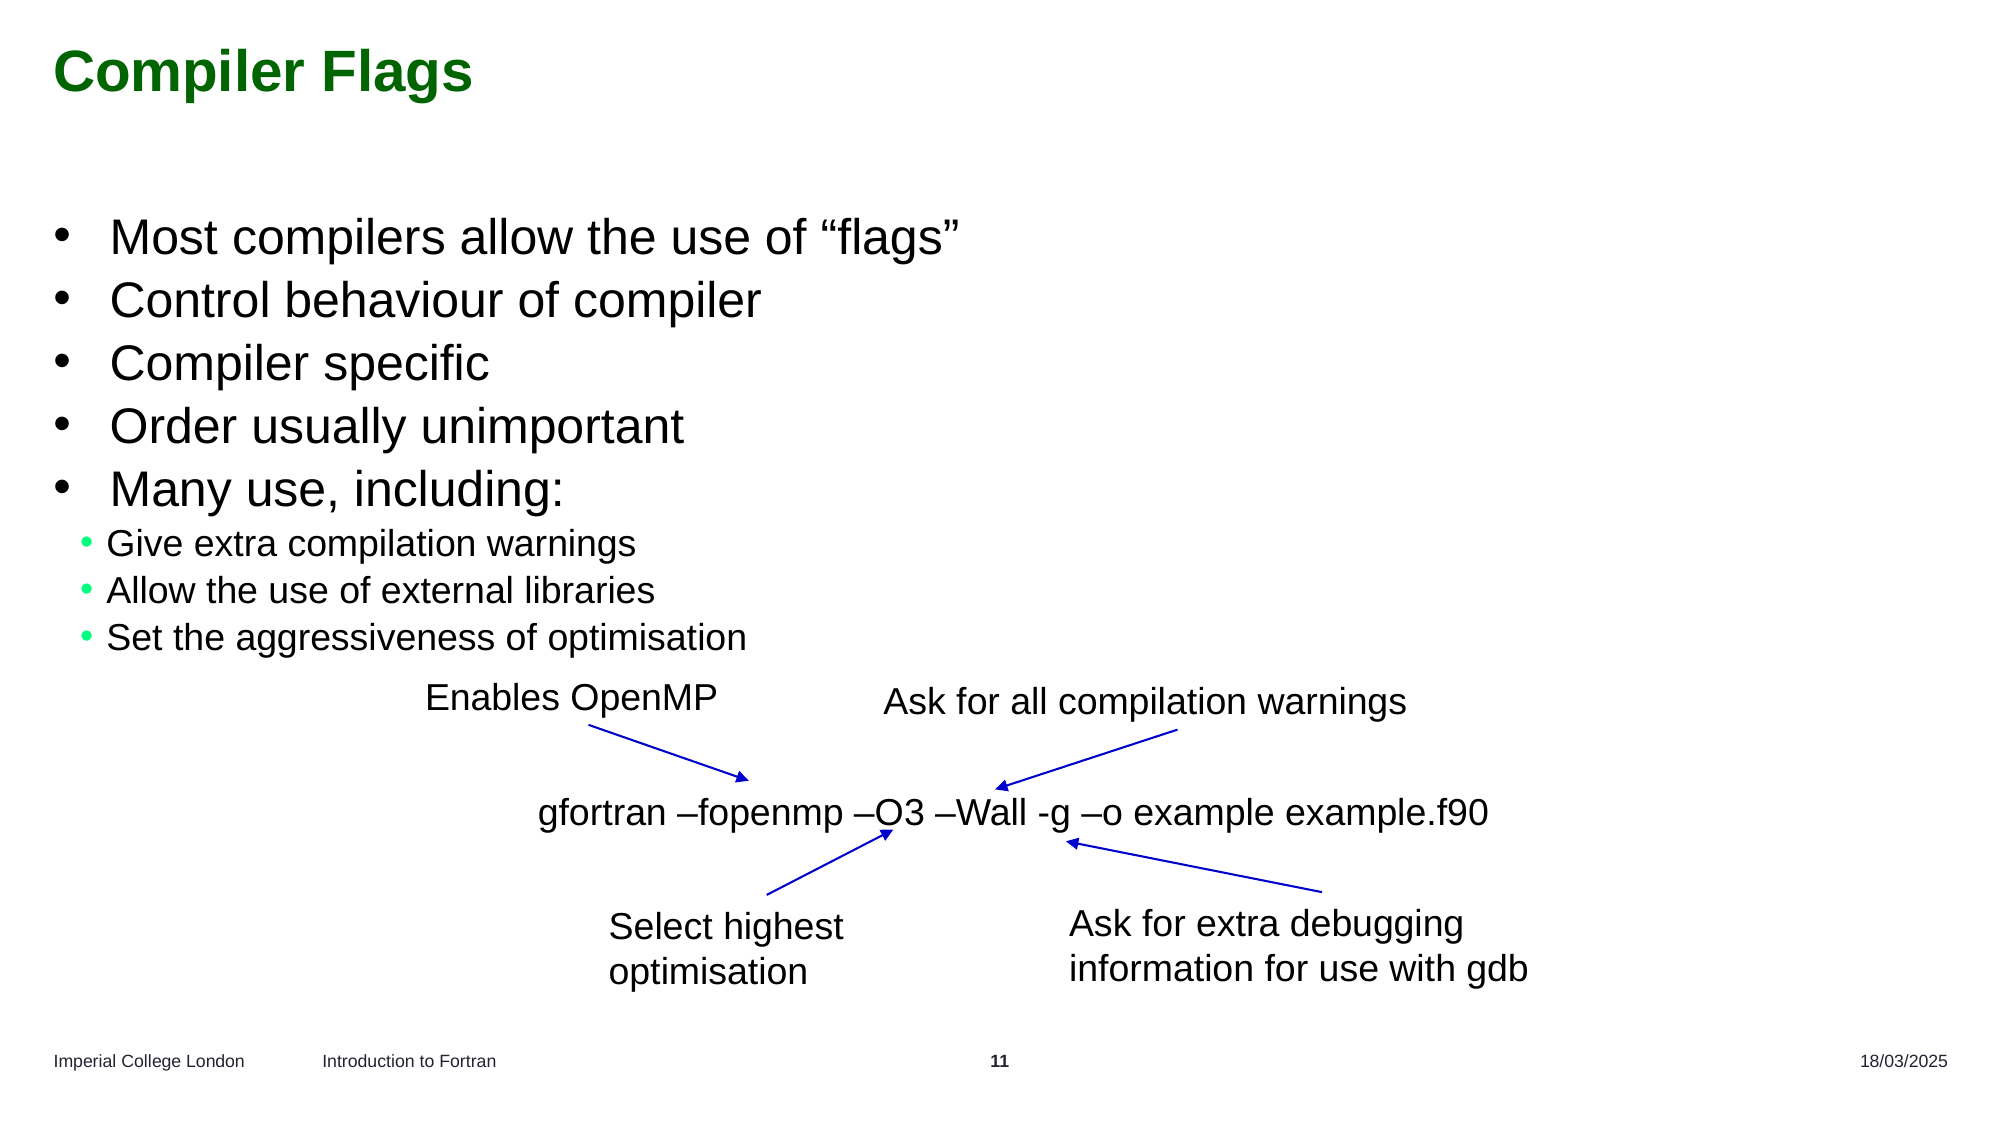

# Compiler Flags
Most compilers allow the use of “flags”
Control behaviour of compiler
Compiler specific
Order usually unimportant
Many use, including:
Give extra compilation warnings
Allow the use of external libraries
Set the aggressiveness of optimisation
Enables OpenMP
Ask for all compilation warnings
gfortran –fopenmp –O3 –Wall -g –o example example.f90
Ask for extra debugging information for use with gdb
Select highest optimisation
Introduction to Fortran
11
18/03/2025